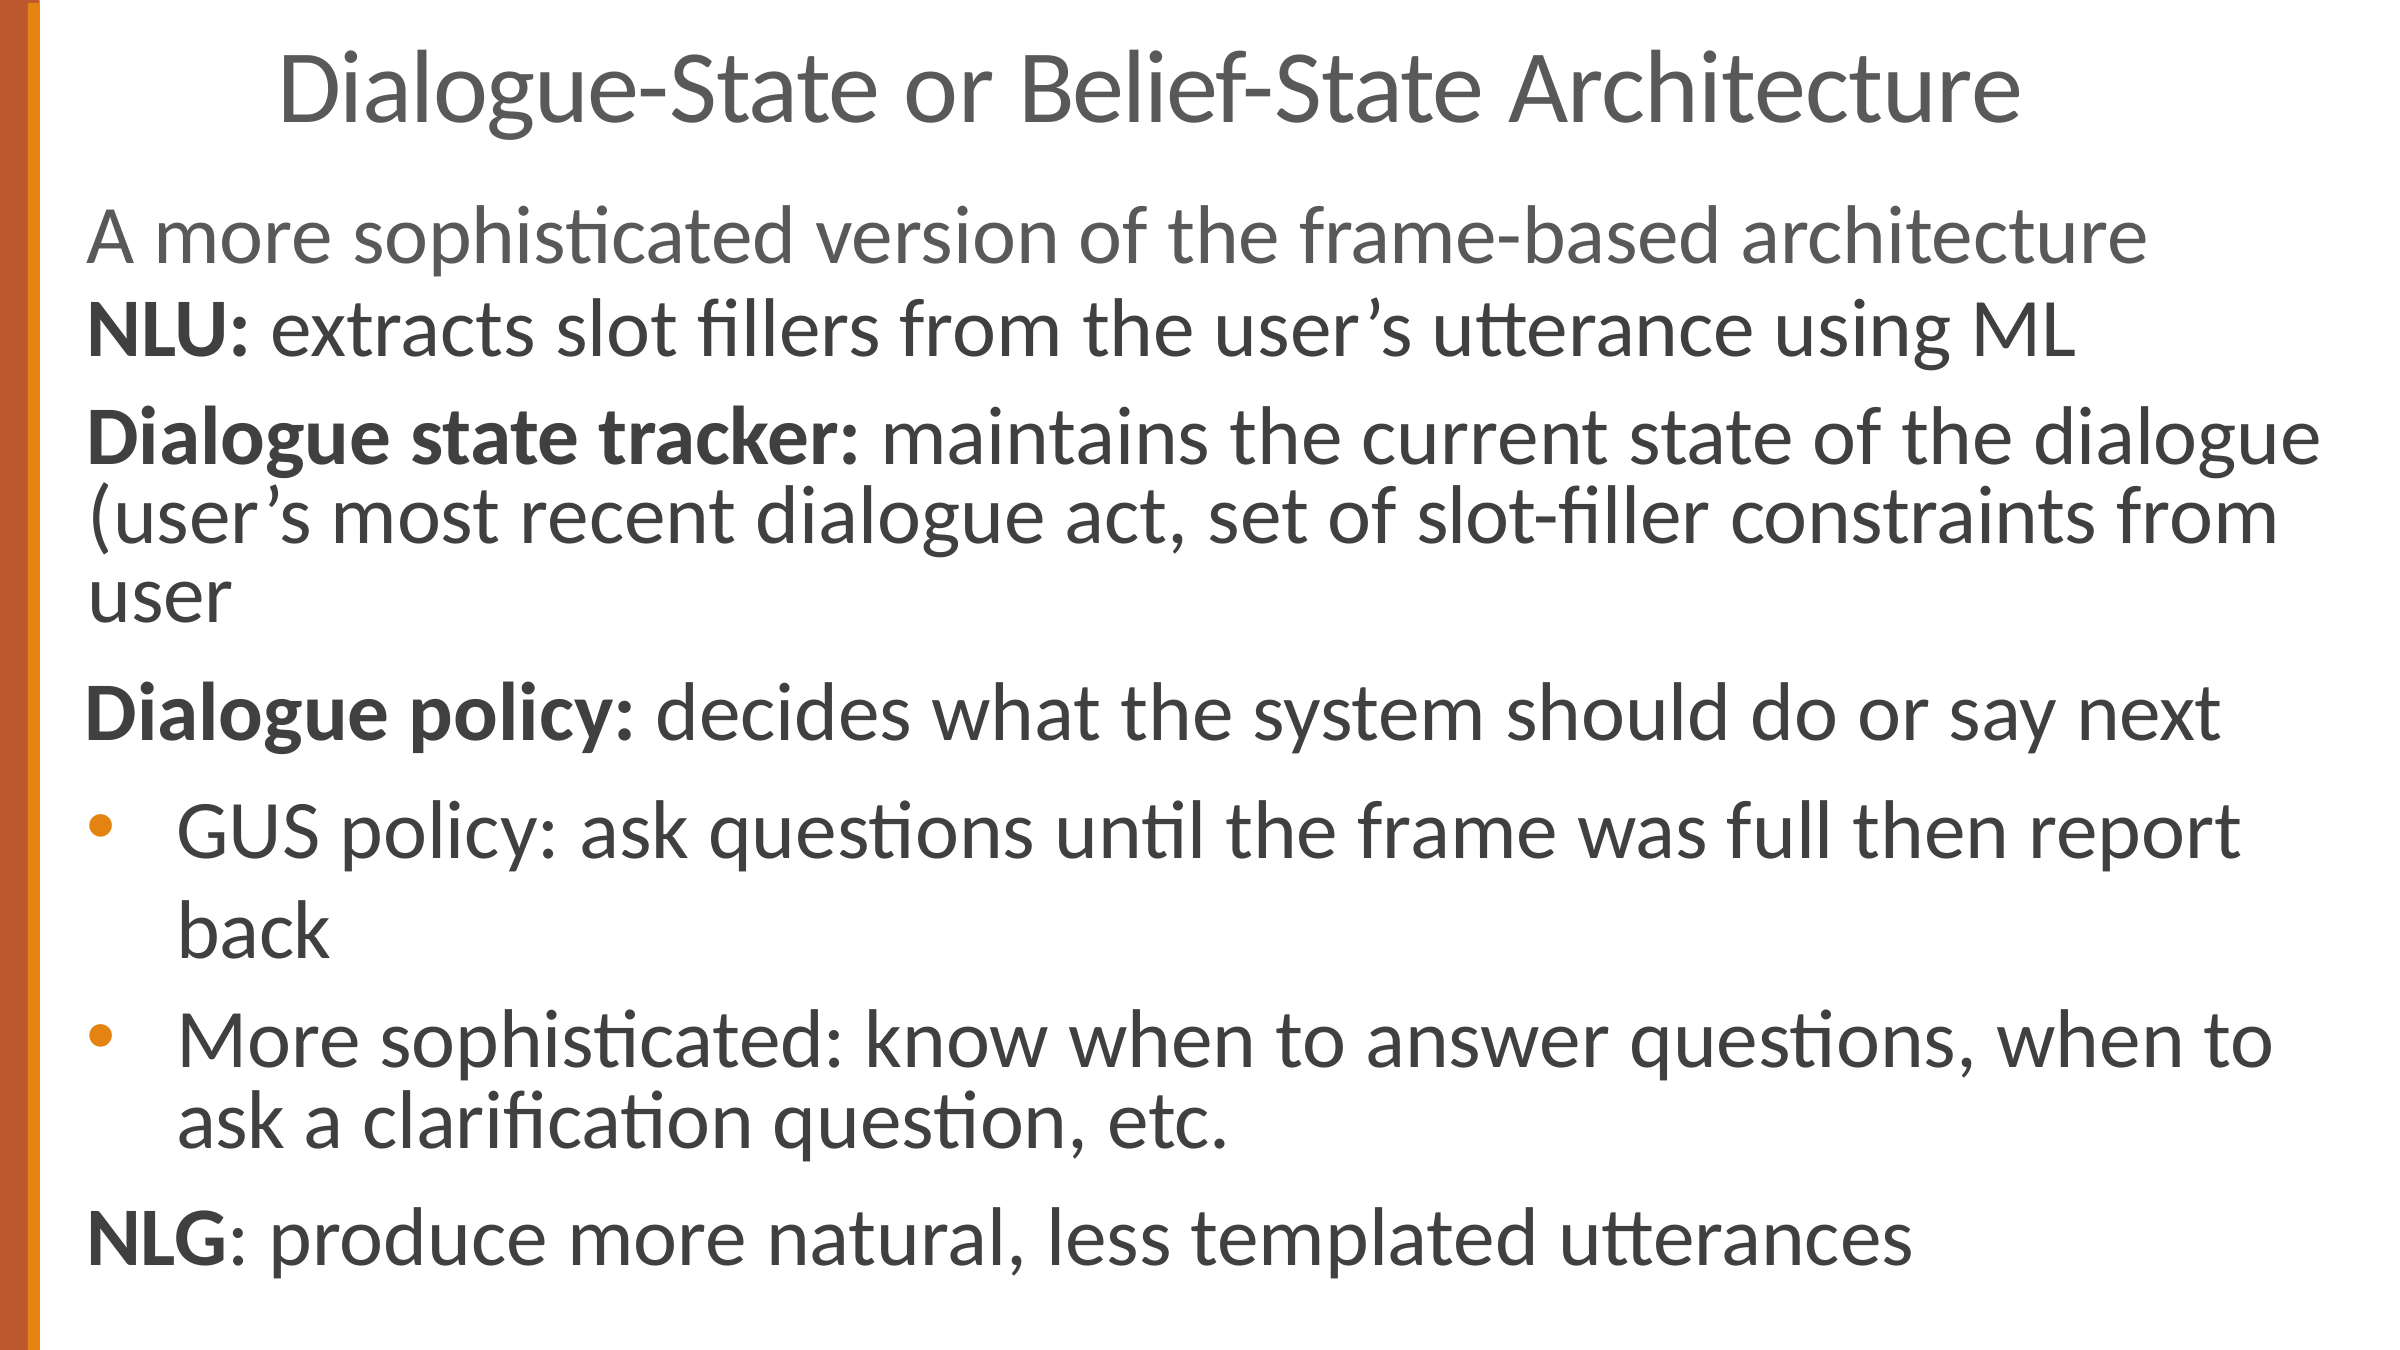

# Dialogue-State or Belief-State Architecture
A more sophisticated version of the frame-based architecture
NLU: extracts slot fillers from the user’s utterance using ML
Dialogue state tracker: maintains the current state of the dialogue (user’s most recent dialogue act, set of slot-filler constraints from user
Dialogue policy: decides what the system should do or say next
GUS policy: ask questions until the frame was full then report back
More sophisticated: know when to answer questions, when to ask a clarification question, etc.
NLG: produce more natural, less templated utterances